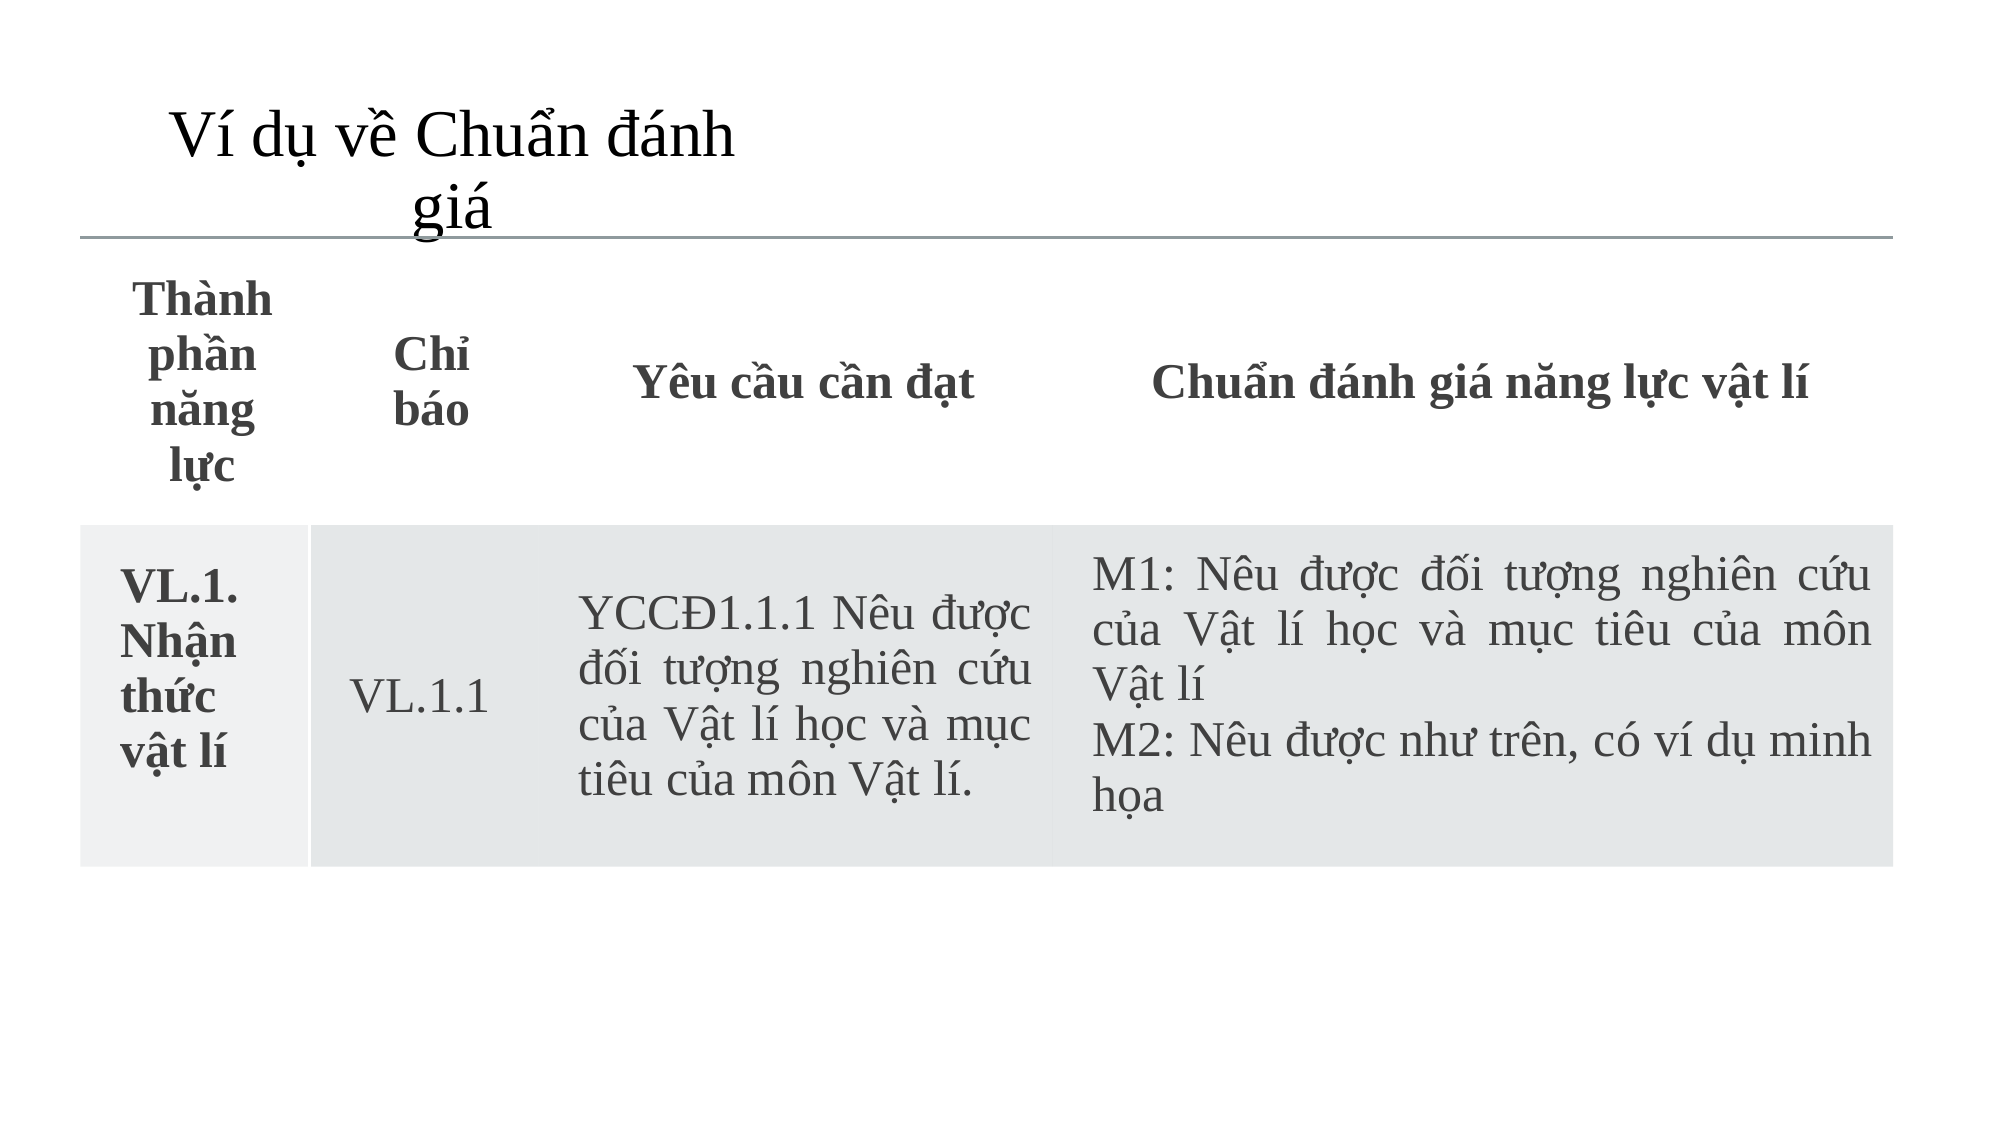

# Ví dụ về Chuẩn đánh giá
| Thành phần năng lực | Chỉ báo | Yêu cầu cần đạt | Chuẩn đánh giá năng lực vật lí |
| --- | --- | --- | --- |
| VL.1. Nhận thức vật lí | VL.1.1 | YCCĐ1.1.1 Nêu được đối tượng nghiên cứu của Vật lí học và mục tiêu của môn Vật lí. | M1: Nêu được đối tượng nghiên cứu của Vật lí học và mục tiêu của môn Vật lí M2: Nêu được như trên, có ví dụ minh họa |